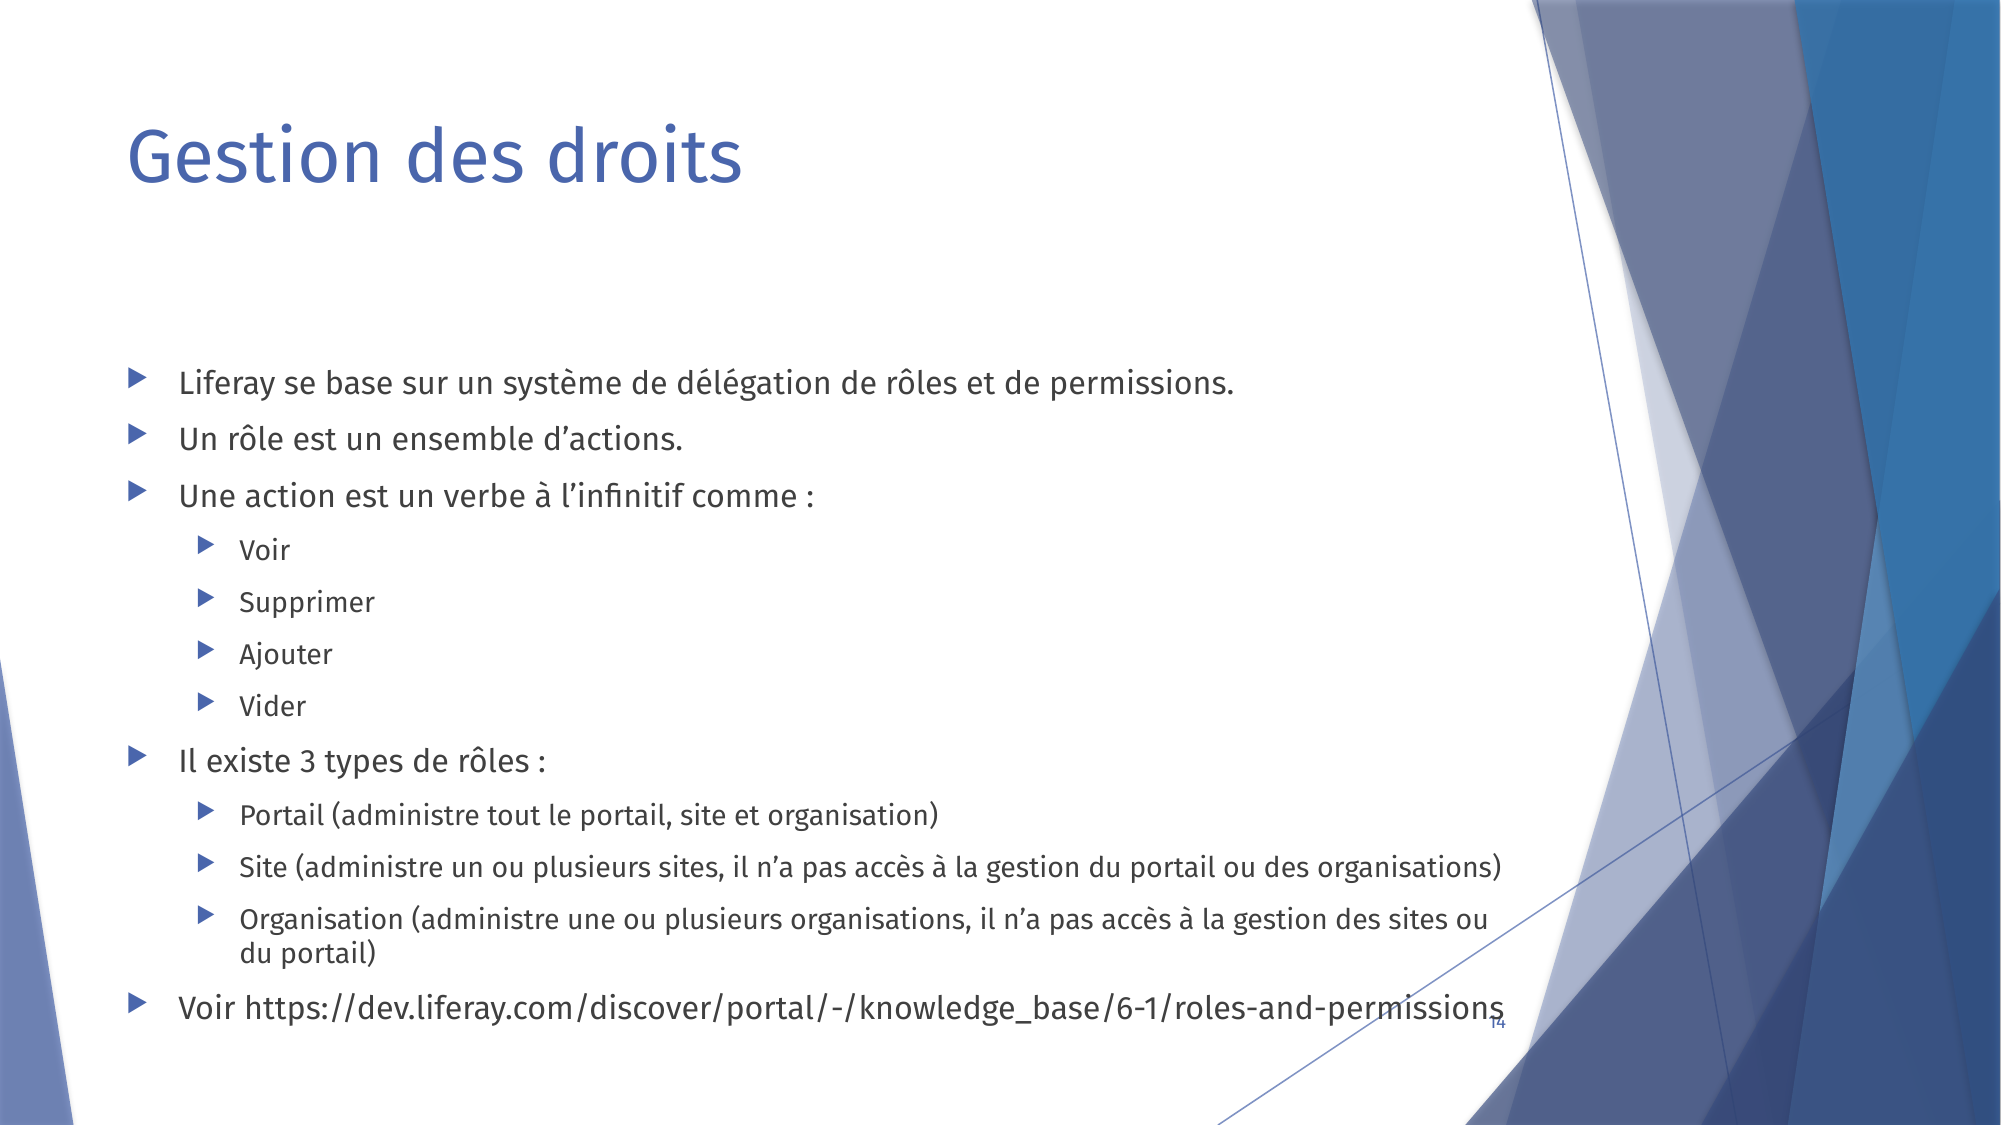

# Gestion des droits
Liferay se base sur un système de délégation de rôles et de permissions.
Un rôle est un ensemble d’actions.
Une action est un verbe à l’infinitif comme :
Voir
Supprimer
Ajouter
Vider
Il existe 3 types de rôles :
Portail (administre tout le portail, site et organisation)
Site (administre un ou plusieurs sites, il n’a pas accès à la gestion du portail ou des organisations)
Organisation (administre une ou plusieurs organisations, il n’a pas accès à la gestion des sites ou du portail)
Voir https://dev.liferay.com/discover/portal/-/knowledge_base/6-1/roles-and-permissions
14